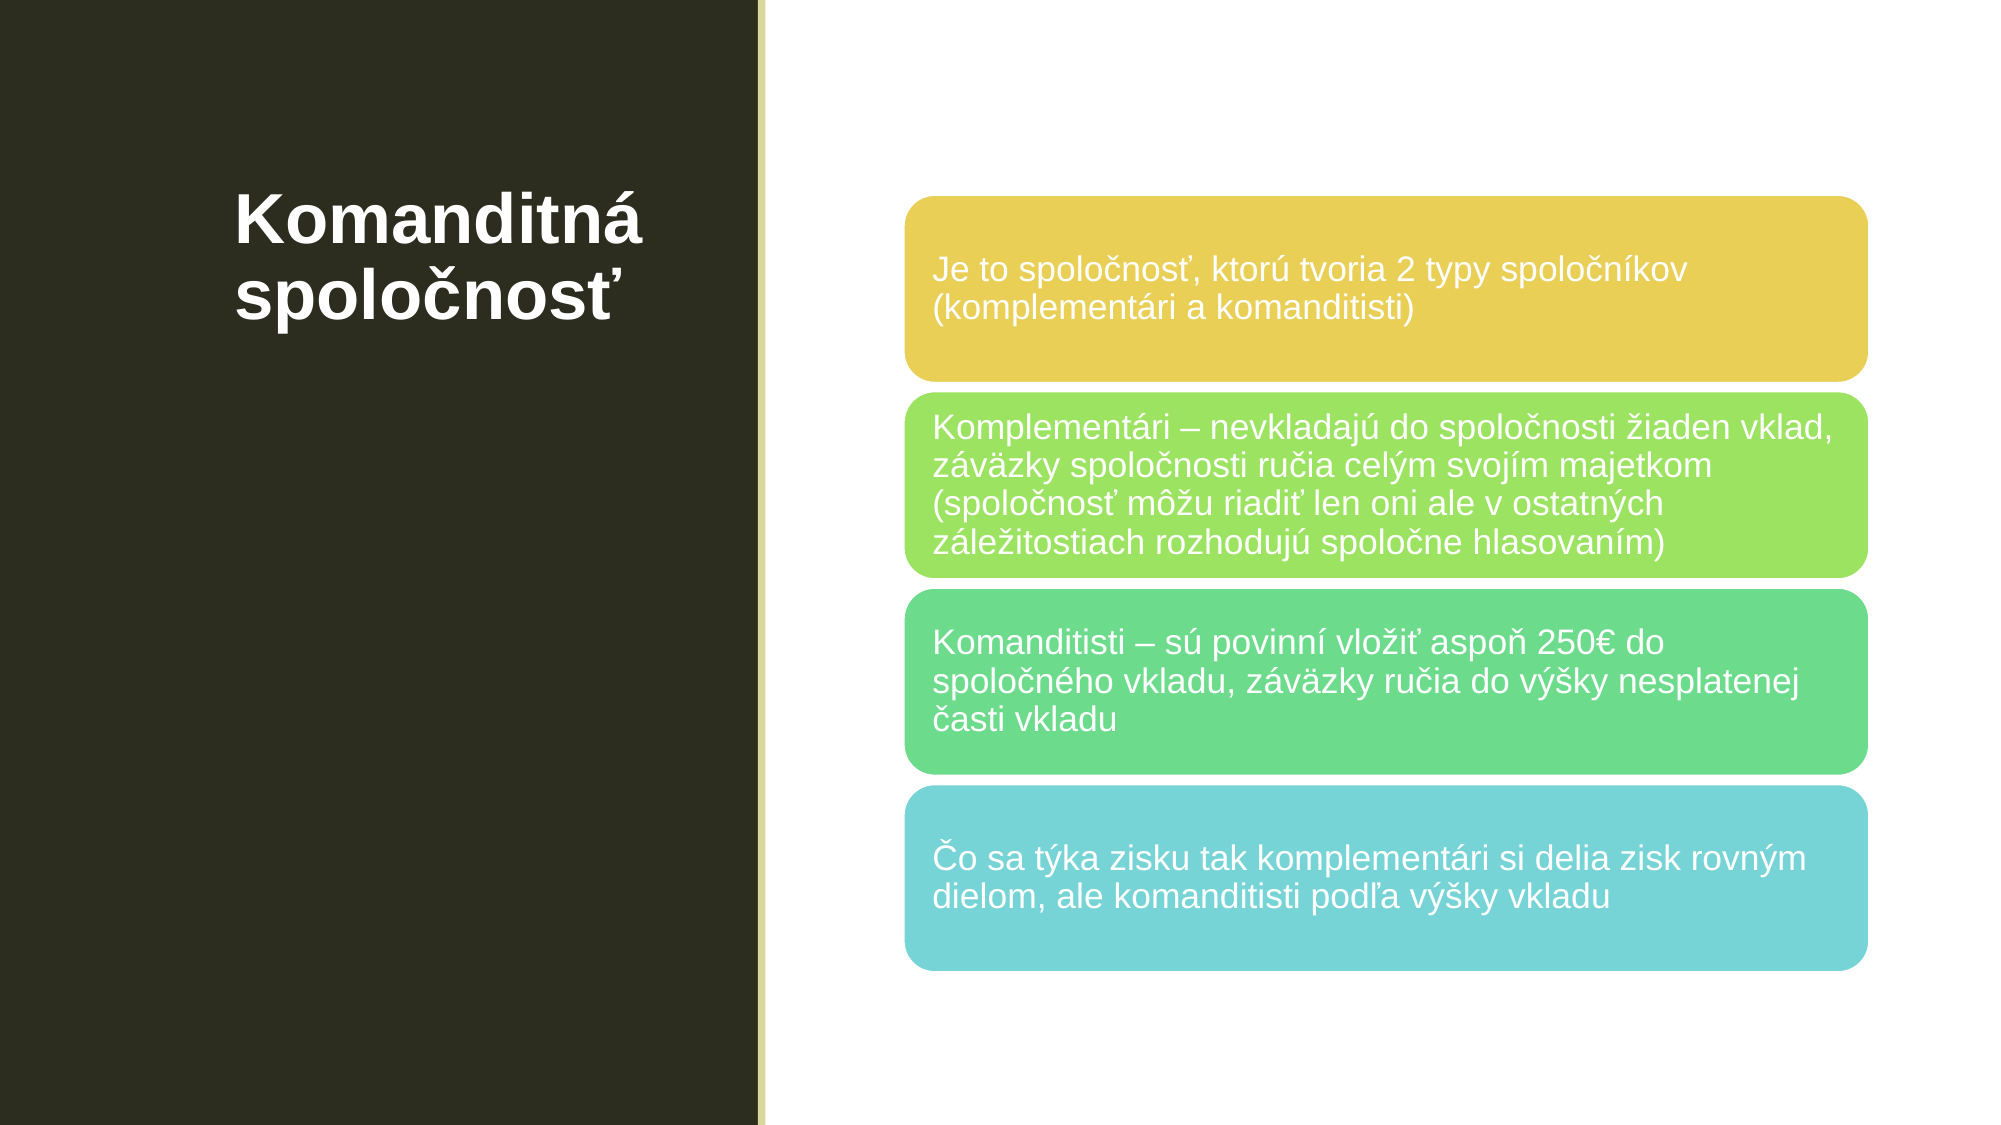

Je to spoločnosť, ktorú tvoria 2 typy spoločníkov (komplementári a komanditisti)
Komplementári – nevkladajú do spoločnosti žiaden vklad, záväzky spoločnosti ručia celým svojím majetkom (spoločnosť môžu riadiť len oni ale v ostatných záležitostiach rozhodujú spoločne hlasovaním)
Komanditisti – sú povinní vložiť aspoň 250€ do spoločného vkladu, záväzky ručia do výšky nesplatenej časti vkladu
Čo sa týka zisku tak komplementári si delia zisk rovným dielom, ale komanditisti podľa výšky vkladu
# Komanditná spoločnosť